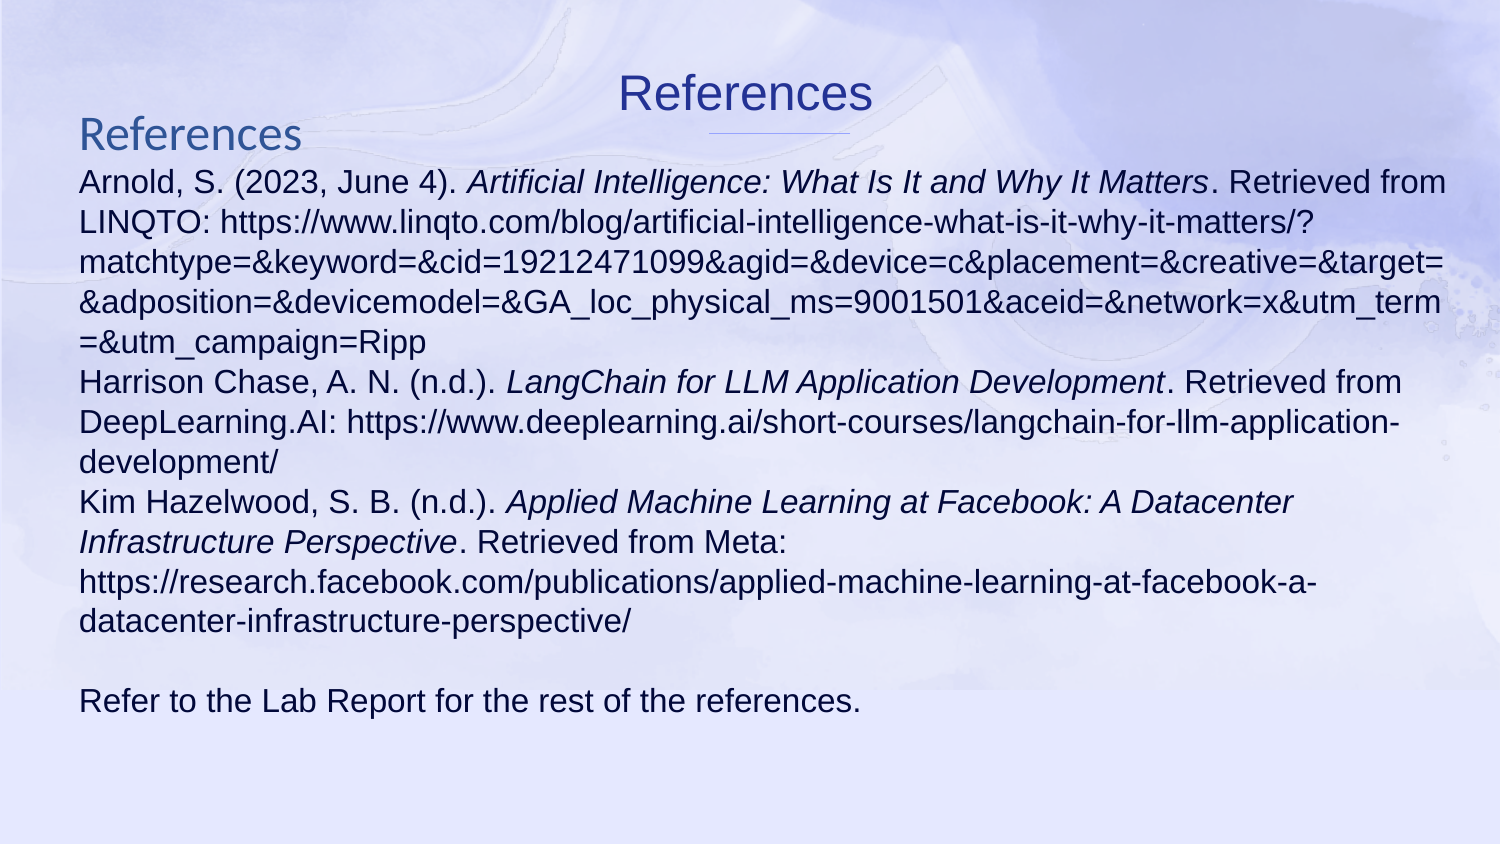

# References

References
Arnold, S. (2023, June 4). Artificial Intelligence: What Is It and Why It Matters. Retrieved from LINQTO: https://www.linqto.com/blog/artificial-intelligence-what-is-it-why-it-matters/?matchtype=&keyword=&cid=19212471099&agid=&device=c&placement=&creative=&target=&adposition=&devicemodel=&GA_loc_physical_ms=9001501&aceid=&network=x&utm_term=&utm_campaign=Ripp
Harrison Chase, A. N. (n.d.). LangChain for LLM Application Development. Retrieved from DeepLearning.AI: https://www.deeplearning.ai/short-courses/langchain-for-llm-application-development/
Kim Hazelwood, S. B. (n.d.). Applied Machine Learning at Facebook: A Datacenter Infrastructure Perspective. Retrieved from Meta: https://research.facebook.com/publications/applied-machine-learning-at-facebook-a-datacenter-infrastructure-perspective/

Refer to the Lab Report for the rest of the references.